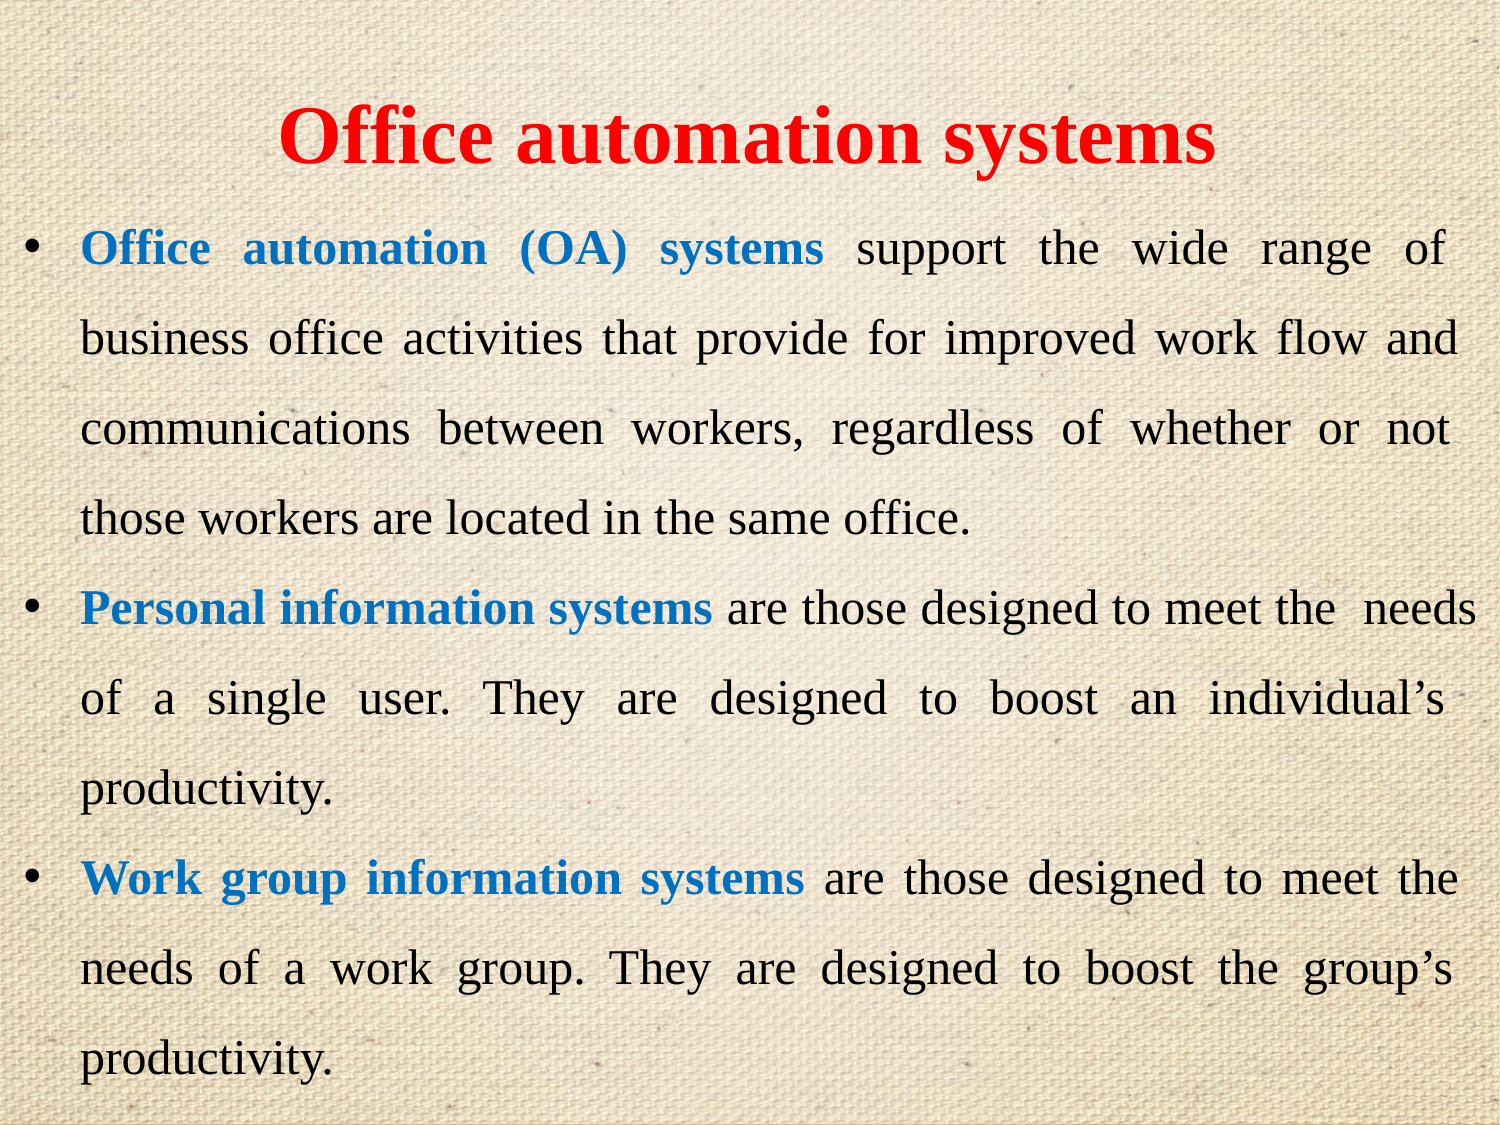

# Office automation systems
Office automation (OA) systems support the wide range of  business office activities that provide for improved work flow and  communications between workers, regardless of whether or not  those workers are located in the same office.
Personal information systems are those designed to meet the  needs of a single user. They are designed to boost an individual’s  productivity.
Work group information systems are those designed to meet the  needs of a work group. They are designed to boost the group’s  productivity.